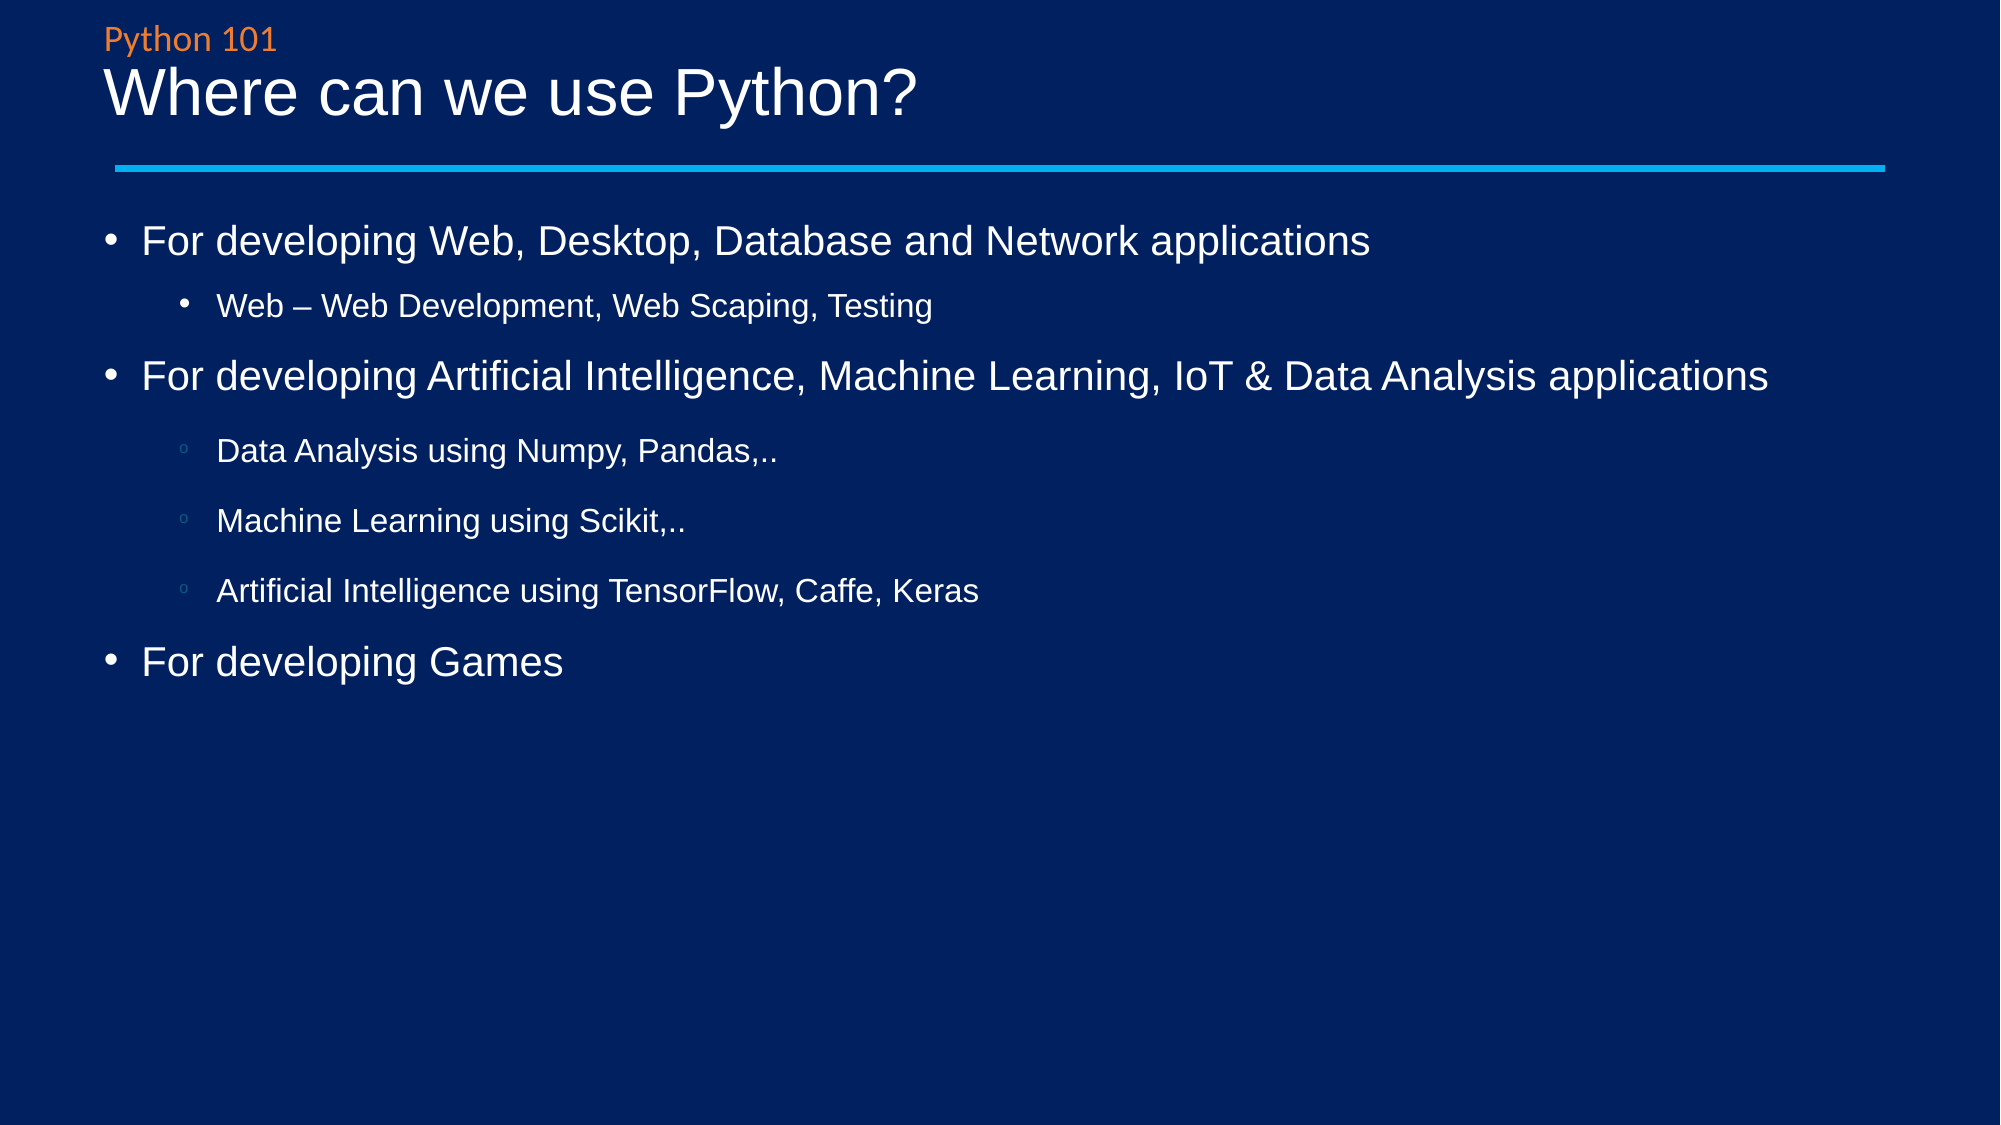

Python 101
# Where can we use Python?

For developing Web, Desktop, Database and Network applications
Web – Web Development, Web Scaping, Testing
For developing Artificial Intelligence, Machine Learning, IoT & Data Analysis applications
Data Analysis using Numpy, Pandas,..
Machine Learning using Scikit,..
Artificial Intelligence using TensorFlow, Caffe, Keras
For developing Games